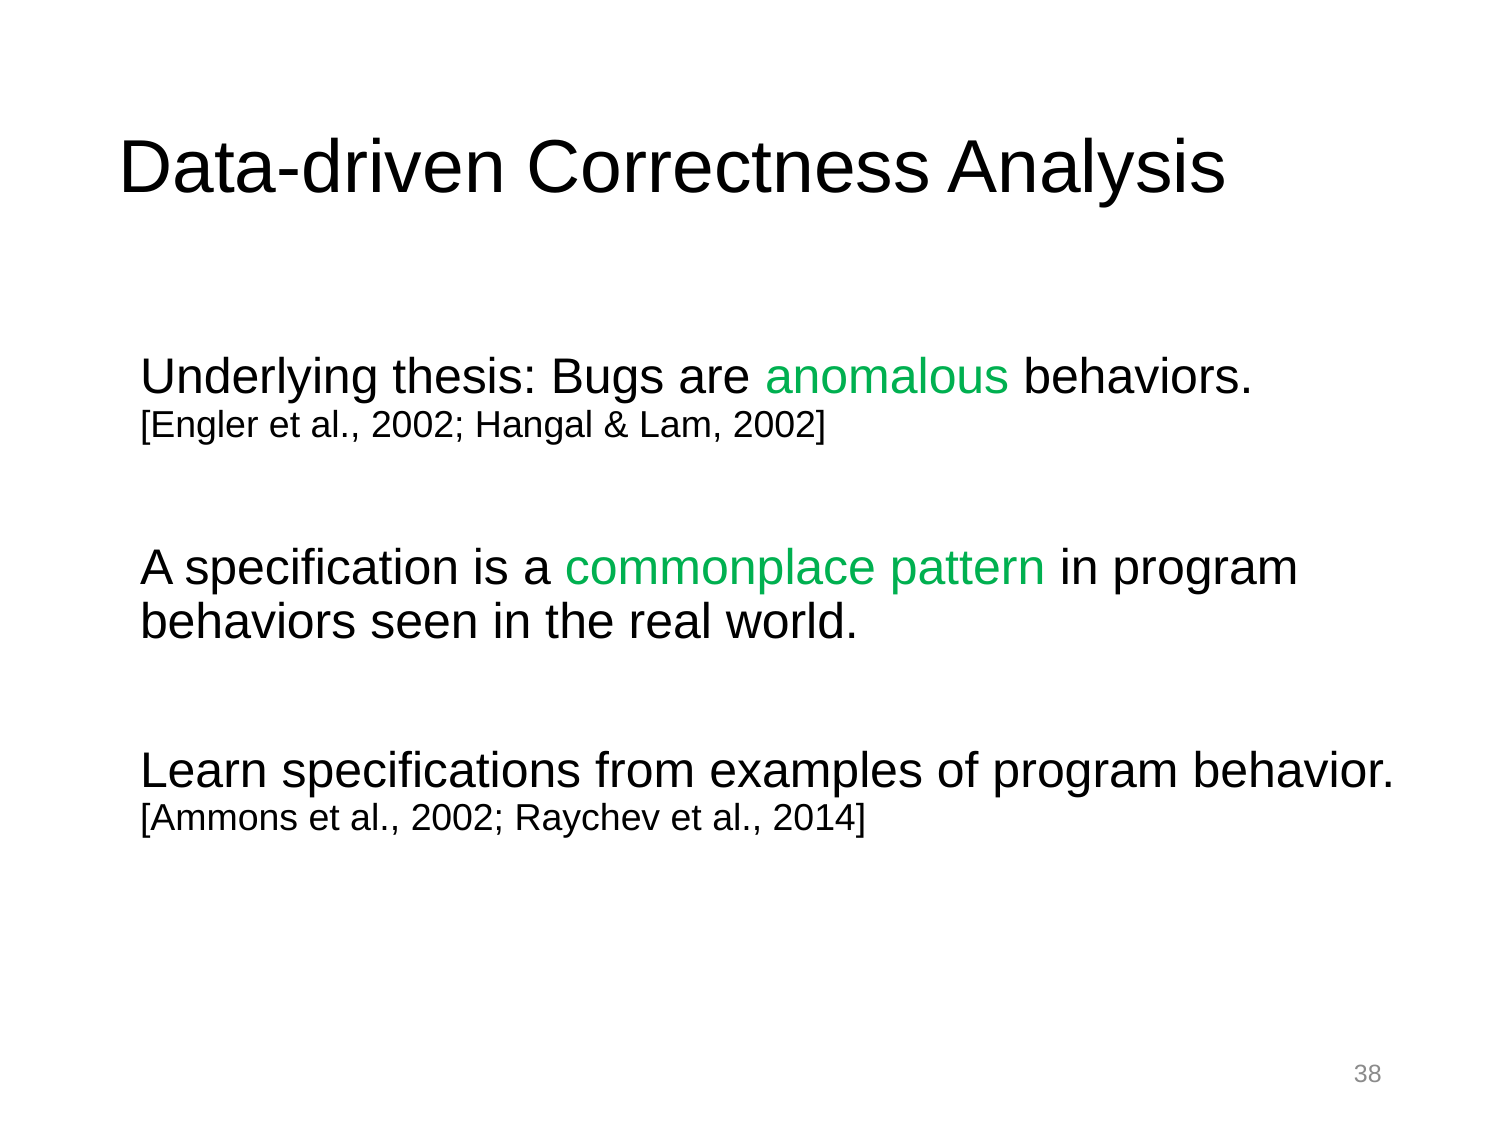

# Data-driven Correctness Analysis

Underlying thesis: Bugs are anomalous behaviors.
[Engler et al., 2002; Hangal & Lam, 2002]

A specification is a commonplace pattern in program behaviors seen in the real world.

Learn specifications from examples of program behavior.
[Ammons et al., 2002; Raychev et al., 2014]

38